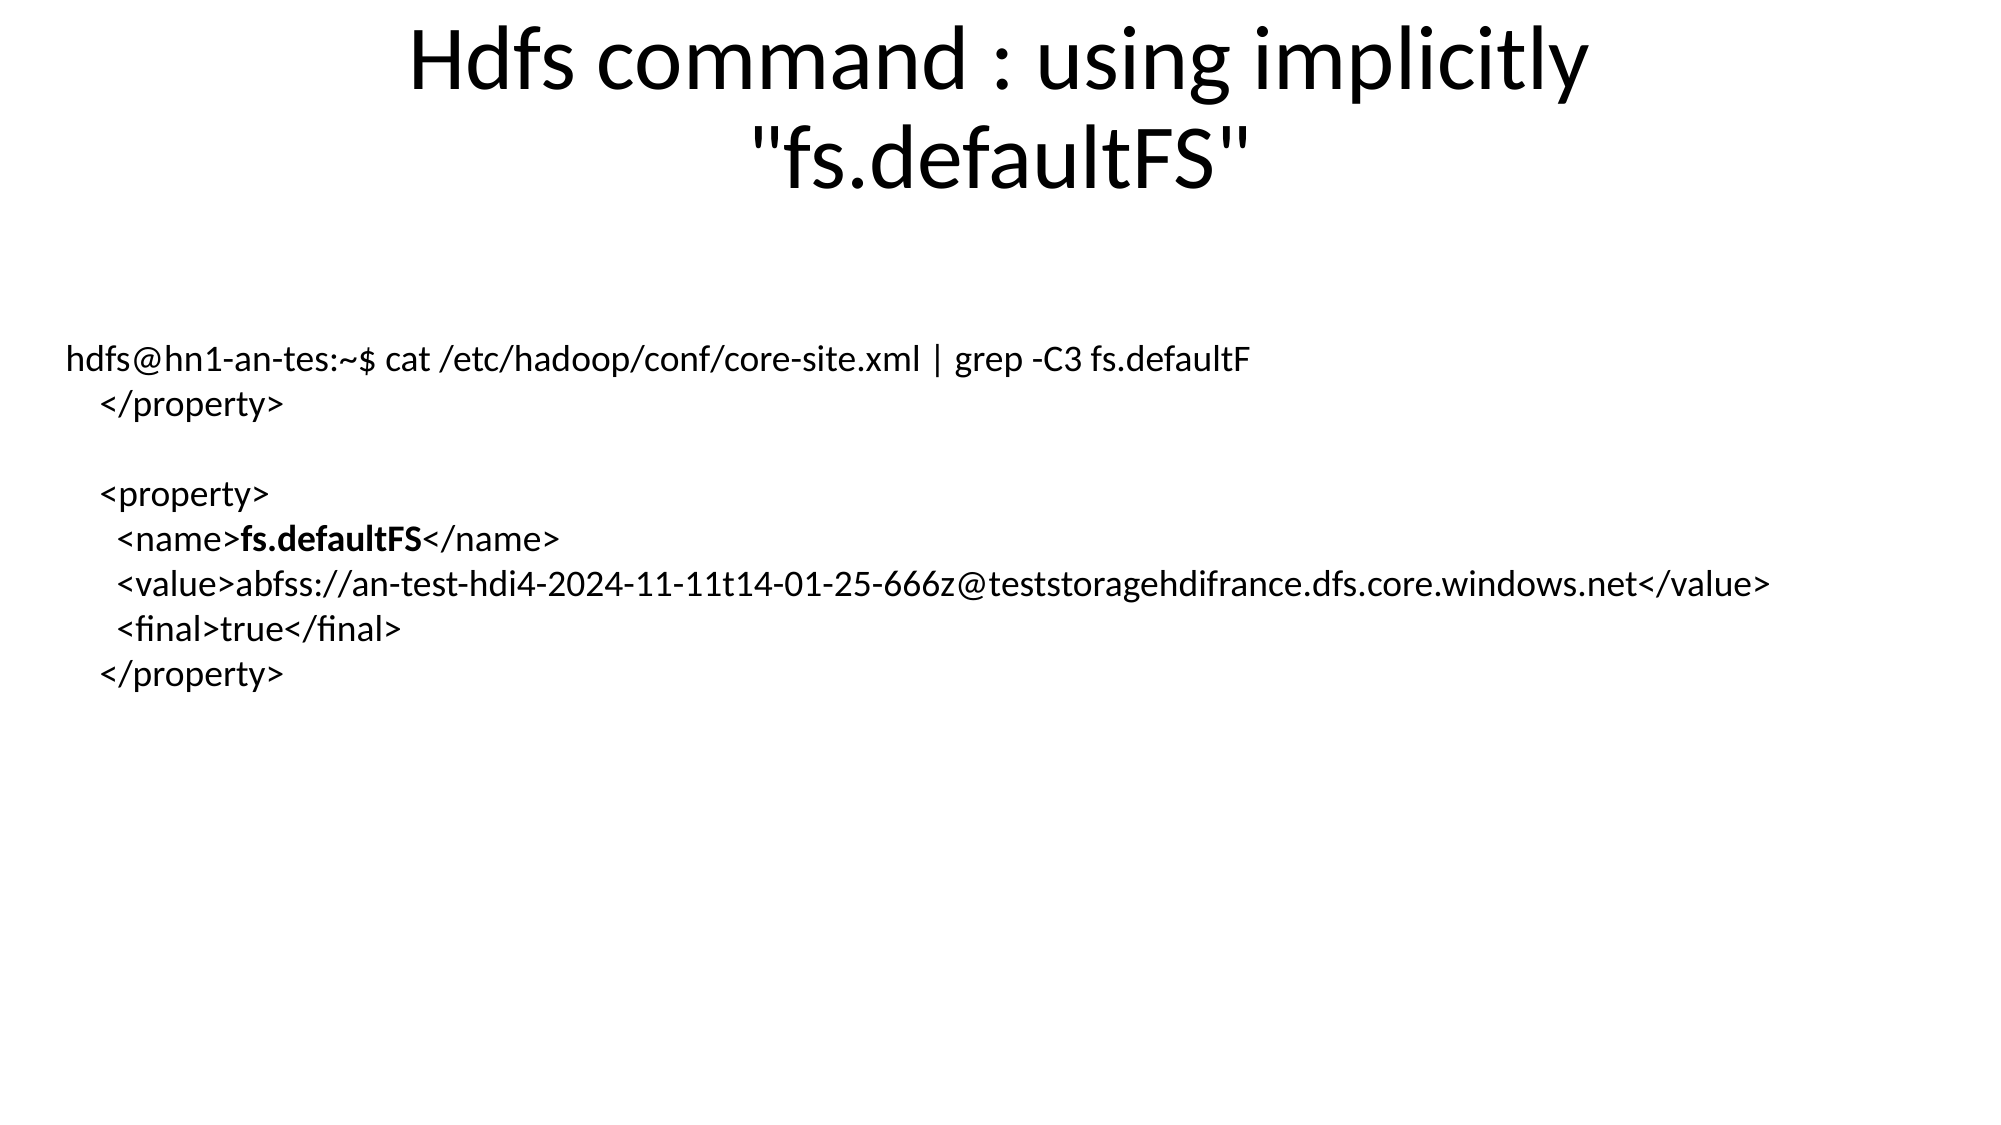

# Hdfs command : using implicitly "fs.defaultFS"
hdfs@hn1-an-tes:~$ cat /etc/hadoop/conf/core-site.xml | grep -C3 fs.defaultF
    </property>

    <property>
      <name>fs.defaultFS</name>
      <value>abfss://an-test-hdi4-2024-11-11t14-01-25-666z@teststoragehdifrance.dfs.core.windows.net</value>
      <final>true</final>
    </property>